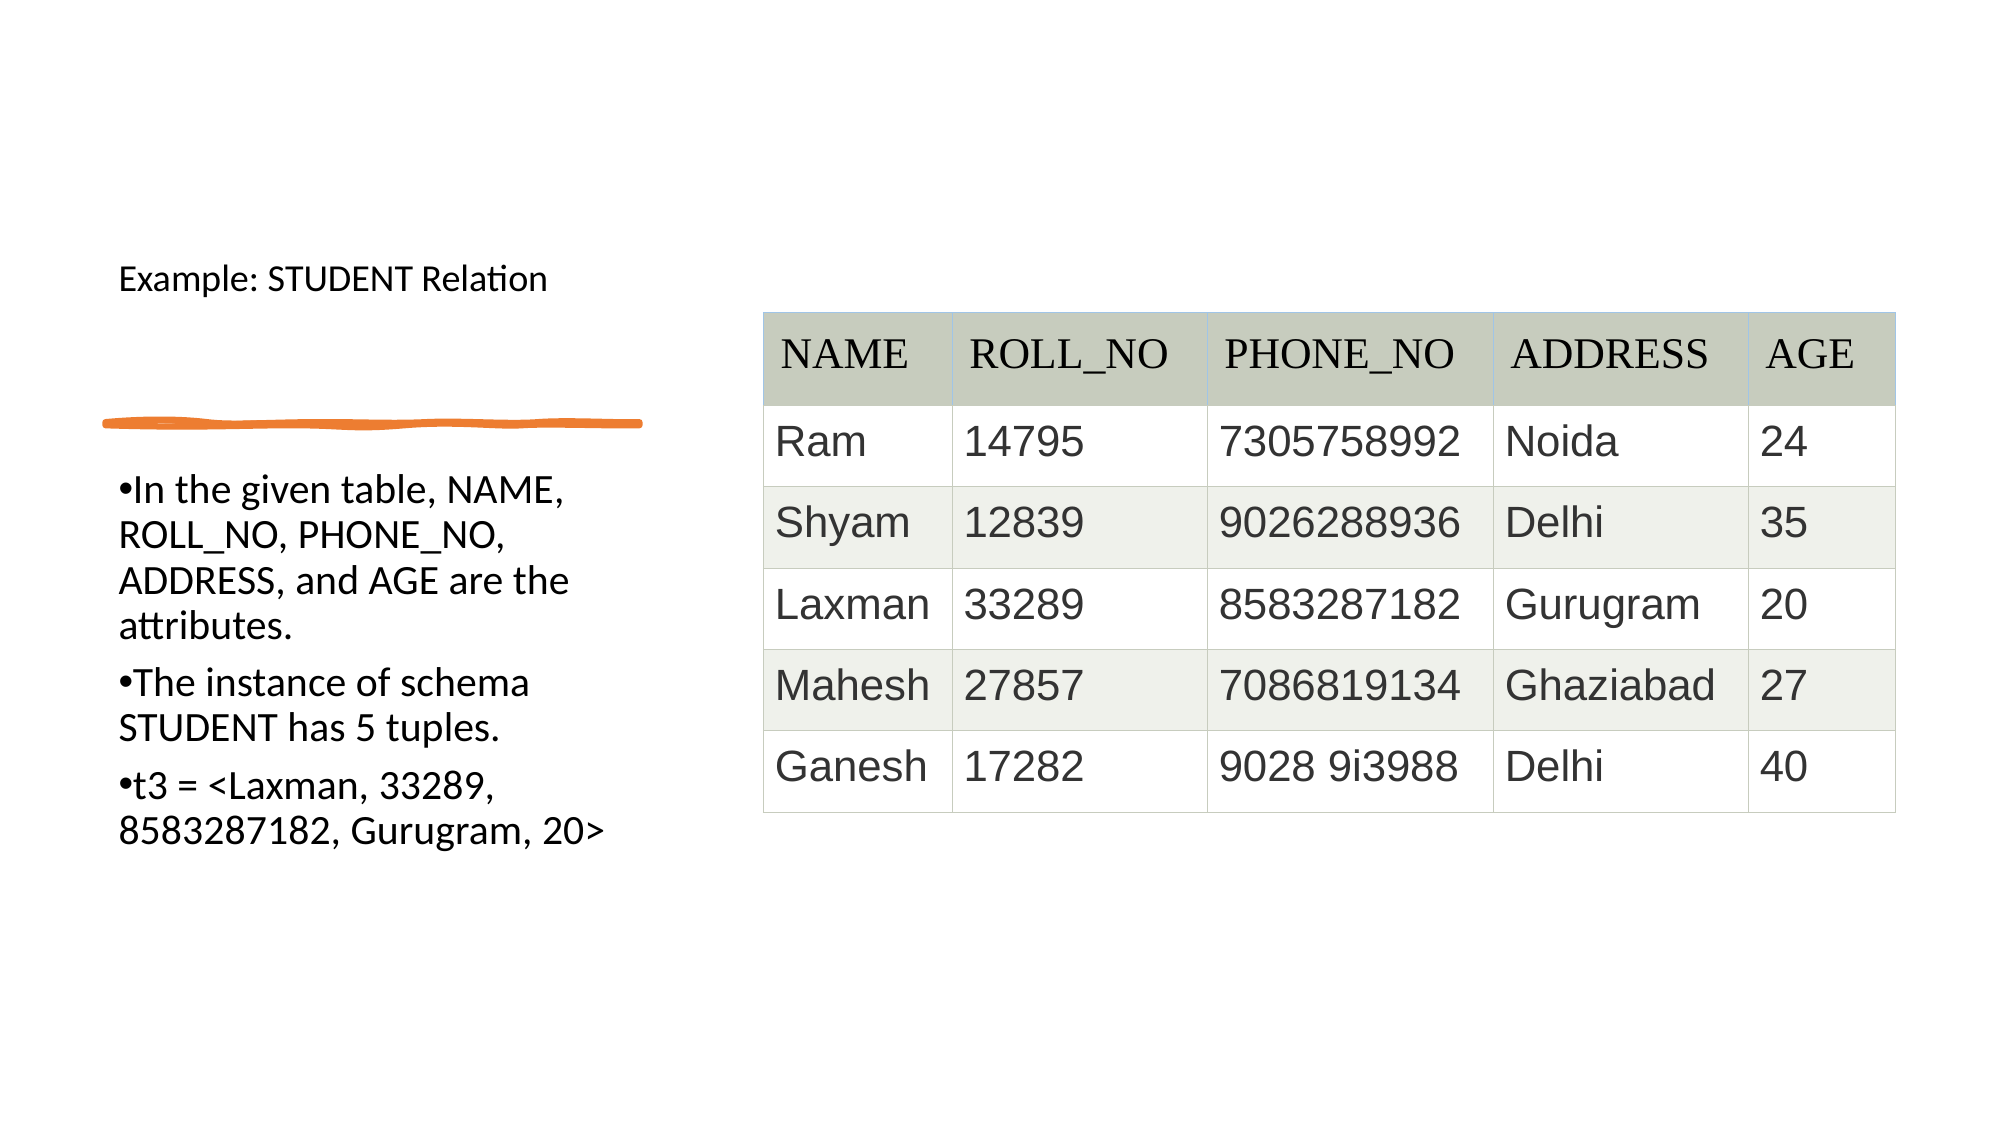

# Example: STUDENT Relation
| NAME | ROLL\_NO | PHONE\_NO | ADDRESS | AGE |
| --- | --- | --- | --- | --- |
| Ram | 14795 | 7305758992 | Noida | 24 |
| Shyam | 12839 | 9026288936 | Delhi | 35 |
| Laxman | 33289 | 8583287182 | Gurugram | 20 |
| Mahesh | 27857 | 7086819134 | Ghaziabad | 27 |
| Ganesh | 17282 | 9028 9i3988 | Delhi | 40 |

In the given table, NAME, ROLL_NO, PHONE_NO, ADDRESS, and AGE are the attributes.
The instance of schema STUDENT has 5 tuples.
t3 = <Laxman, 33289, 8583287182, Gurugram, 20>